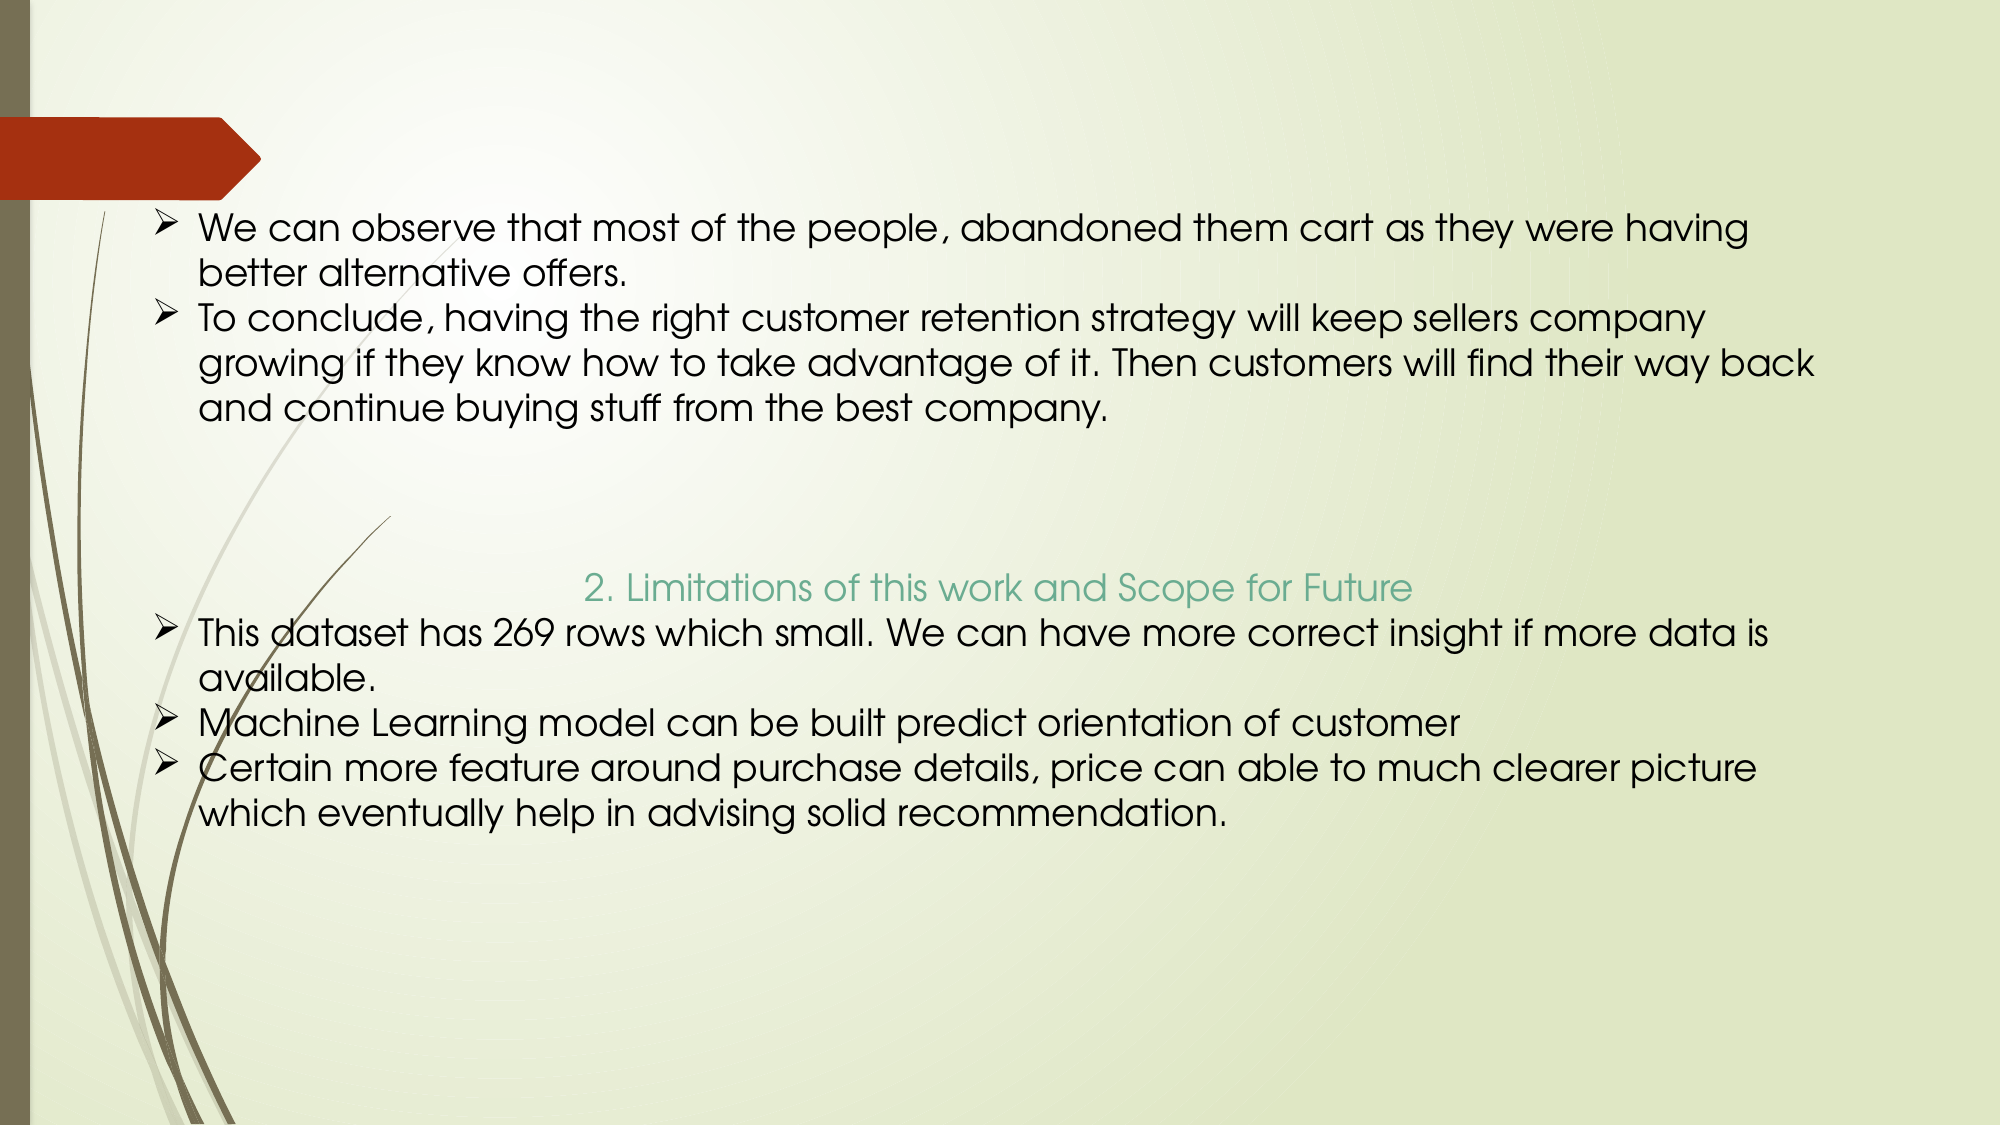

We can observe that most of the people, abandoned them cart as they were having better alternative offers.
To conclude, having the right customer retention strategy will keep sellers company growing if they know how to take advantage of it. Then customers will find their way back and continue buying stuff from the best company.

2. Limitations of this work and Scope for Future
This dataset has 269 rows which small. We can have more correct insight if more data is available.
Machine Learning model can be built predict orientation of customer
Certain more feature around purchase details, price can able to much clearer picture which eventually help in advising solid recommendation.